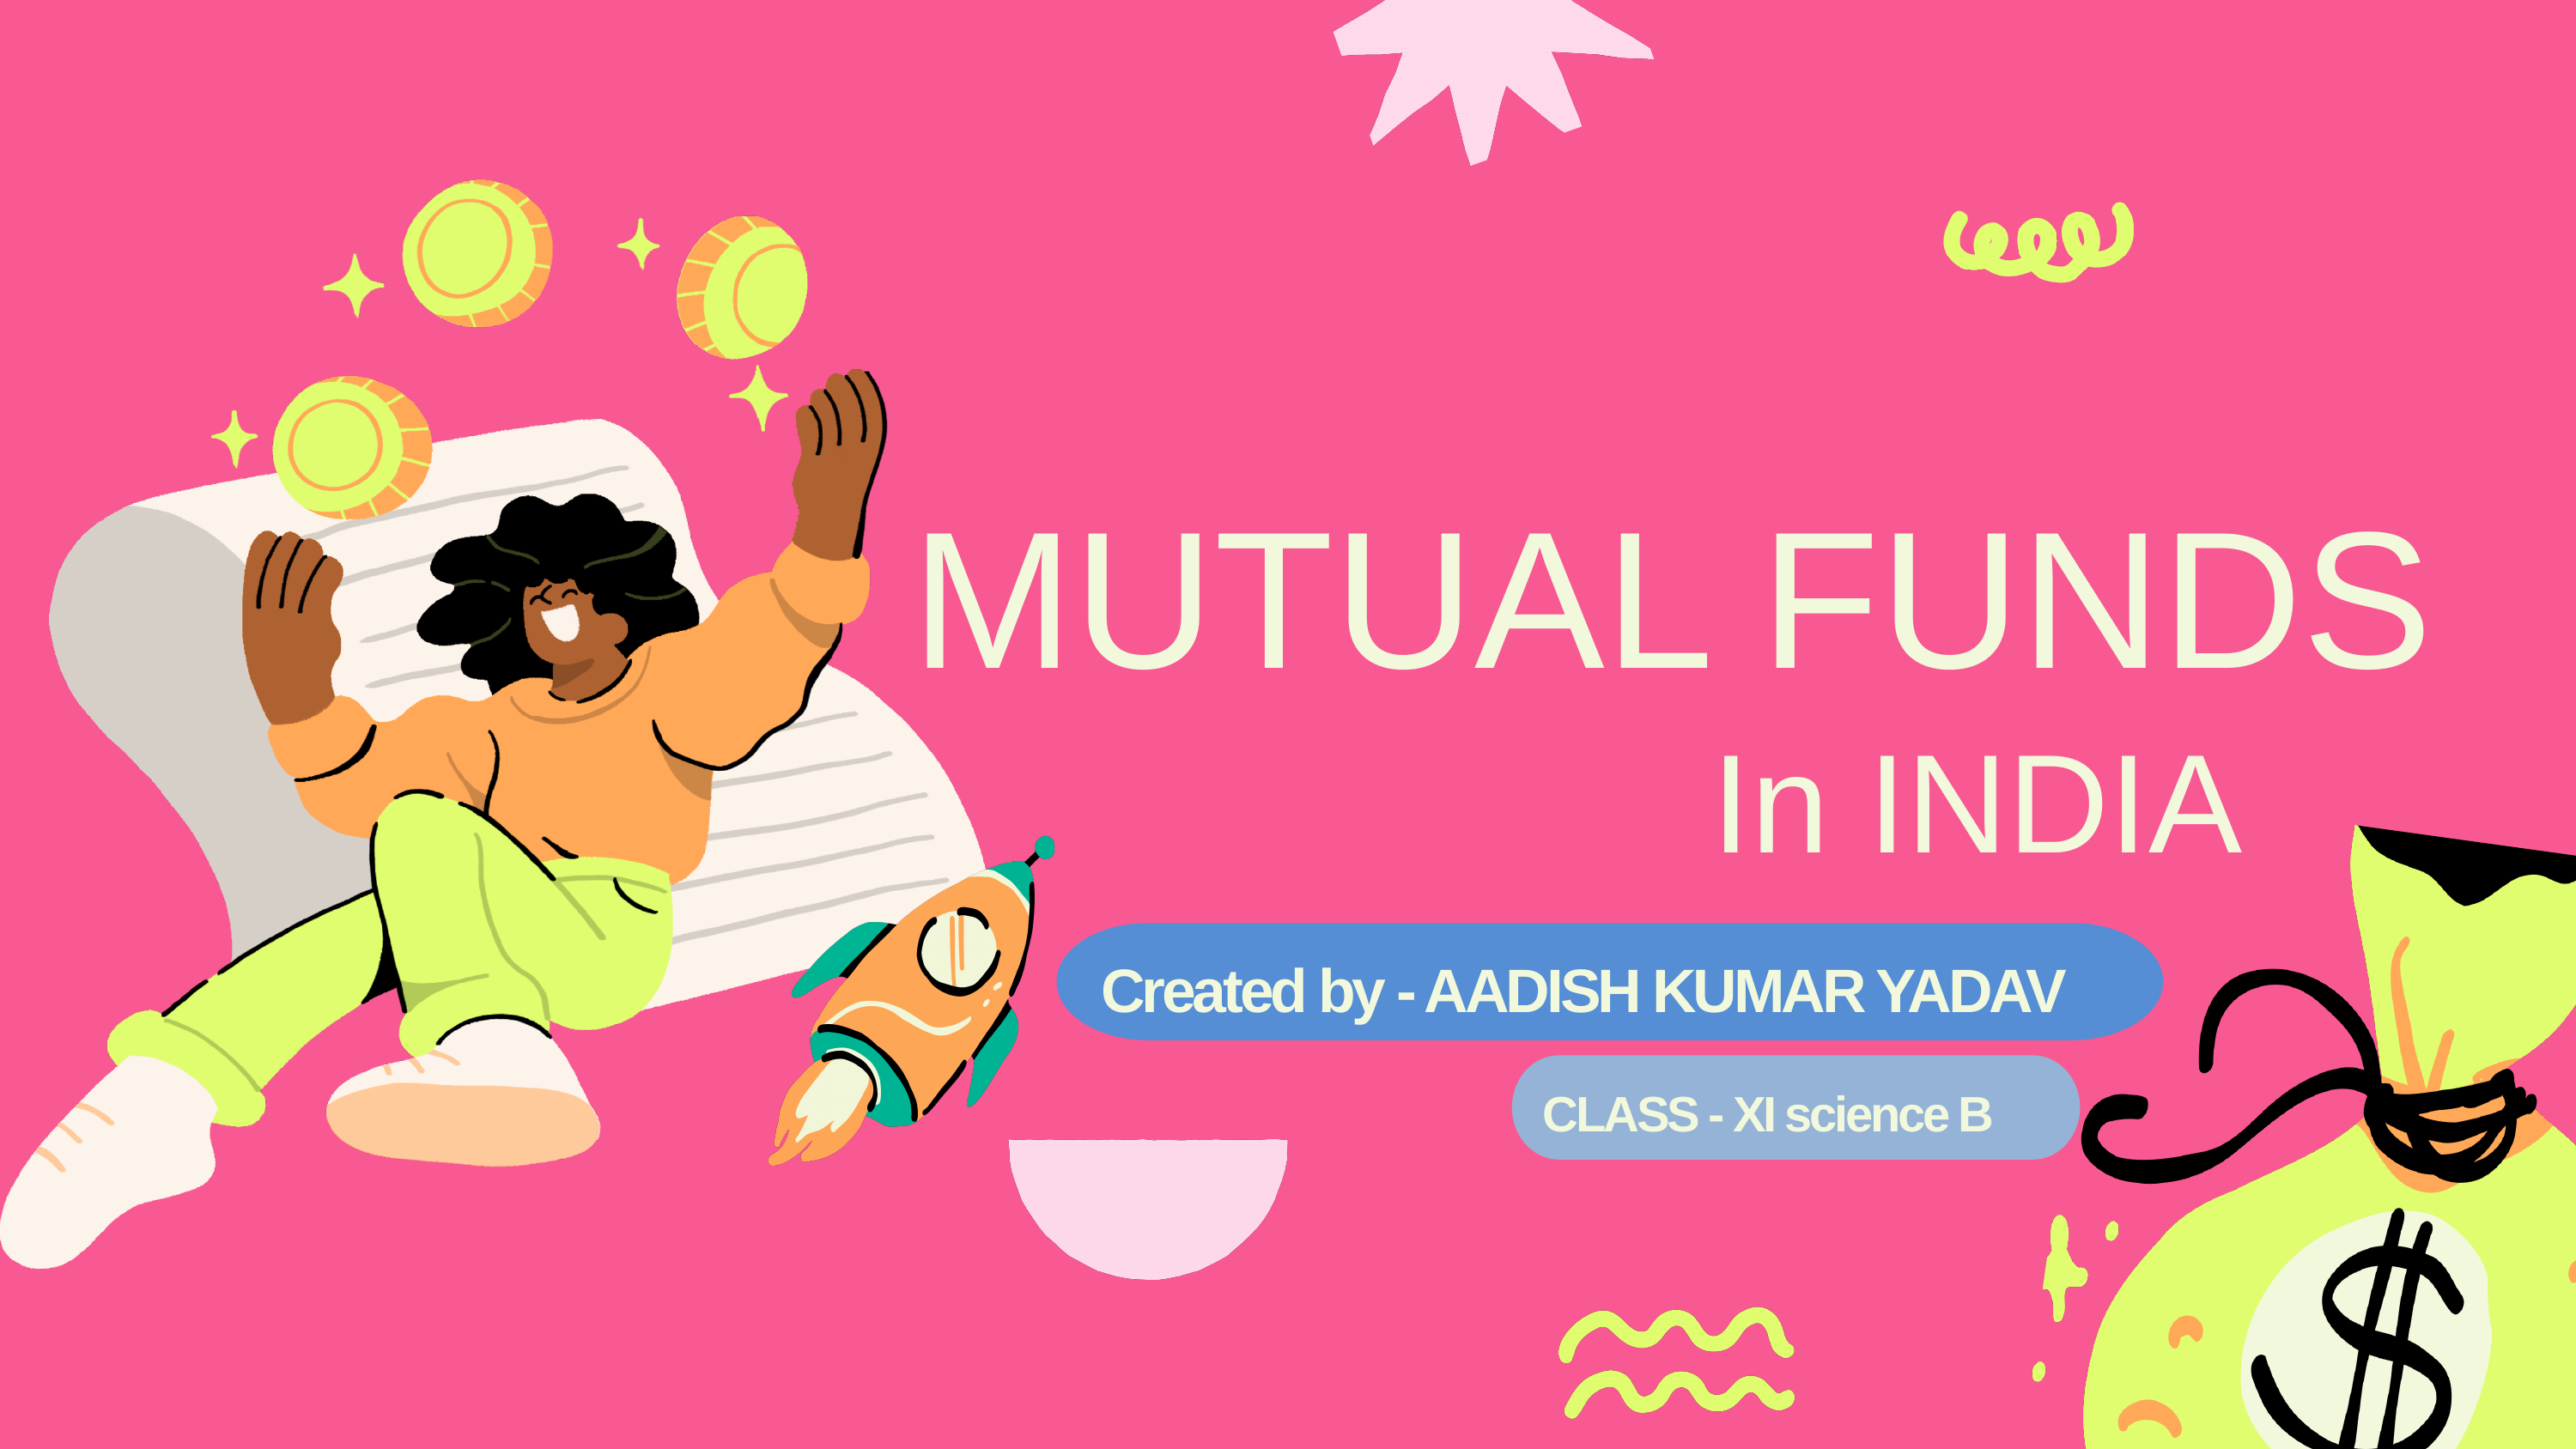

MUTUAL FUNDS
In INDIA

Created by - AADISH KUMAR YADAV

CLASS - XI science B